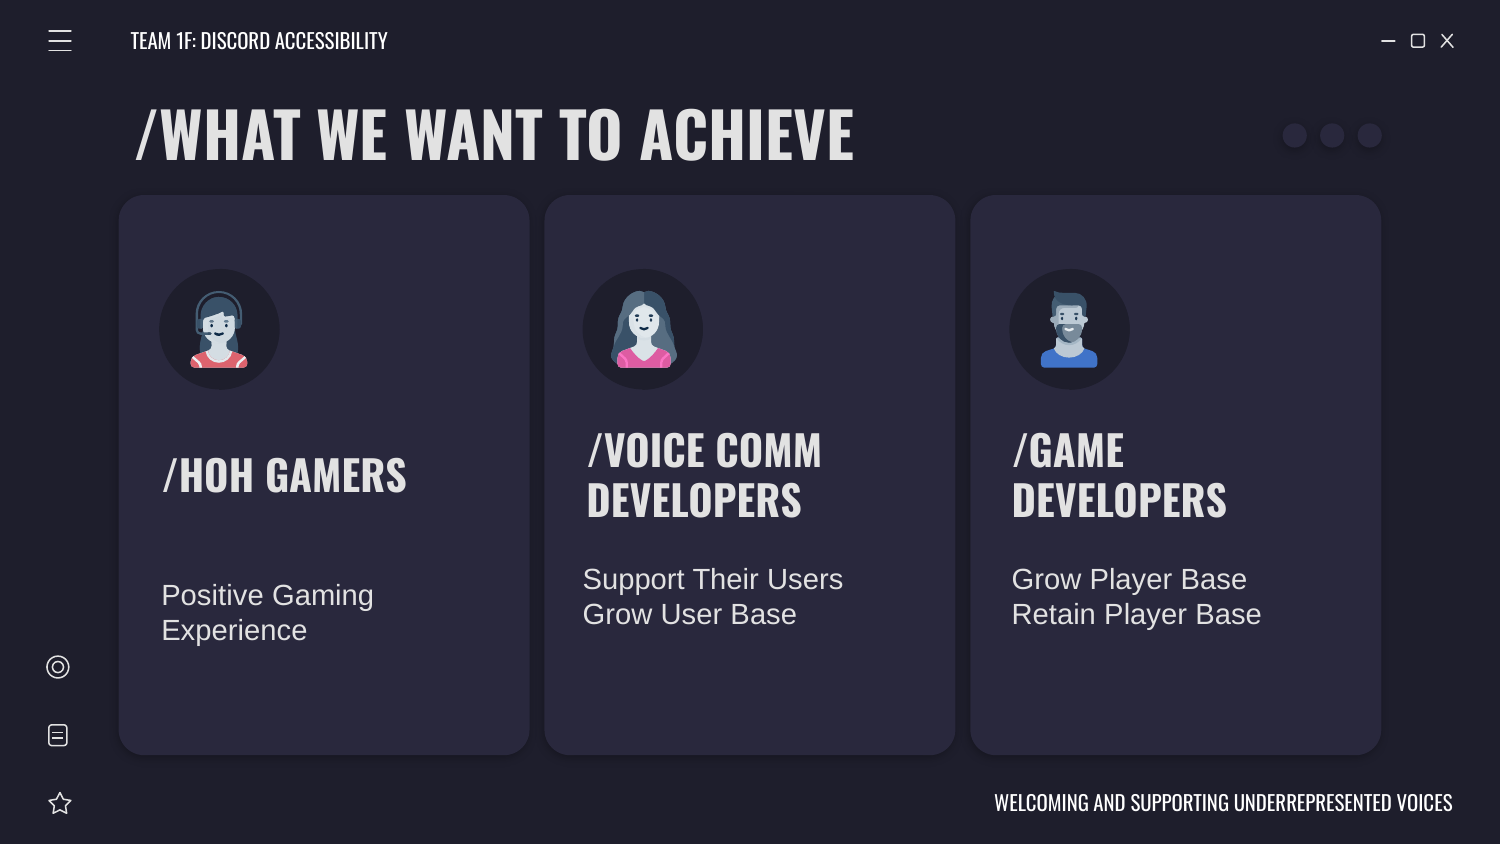

TEAM 1F: DISCORD ACCESSIBILITY

/WHAT WE WANT TO ACHIEVE

/VOICE COMM DEVELOPERS
/GAME DEVELOPERS
# /HOH GAMERS
Support Their Users
Grow User Base
Positive Gaming Experience
Grow Player Base
Retain Player Base

WELCOMING AND SUPPORTING UNDERREPRESENTED VOICES